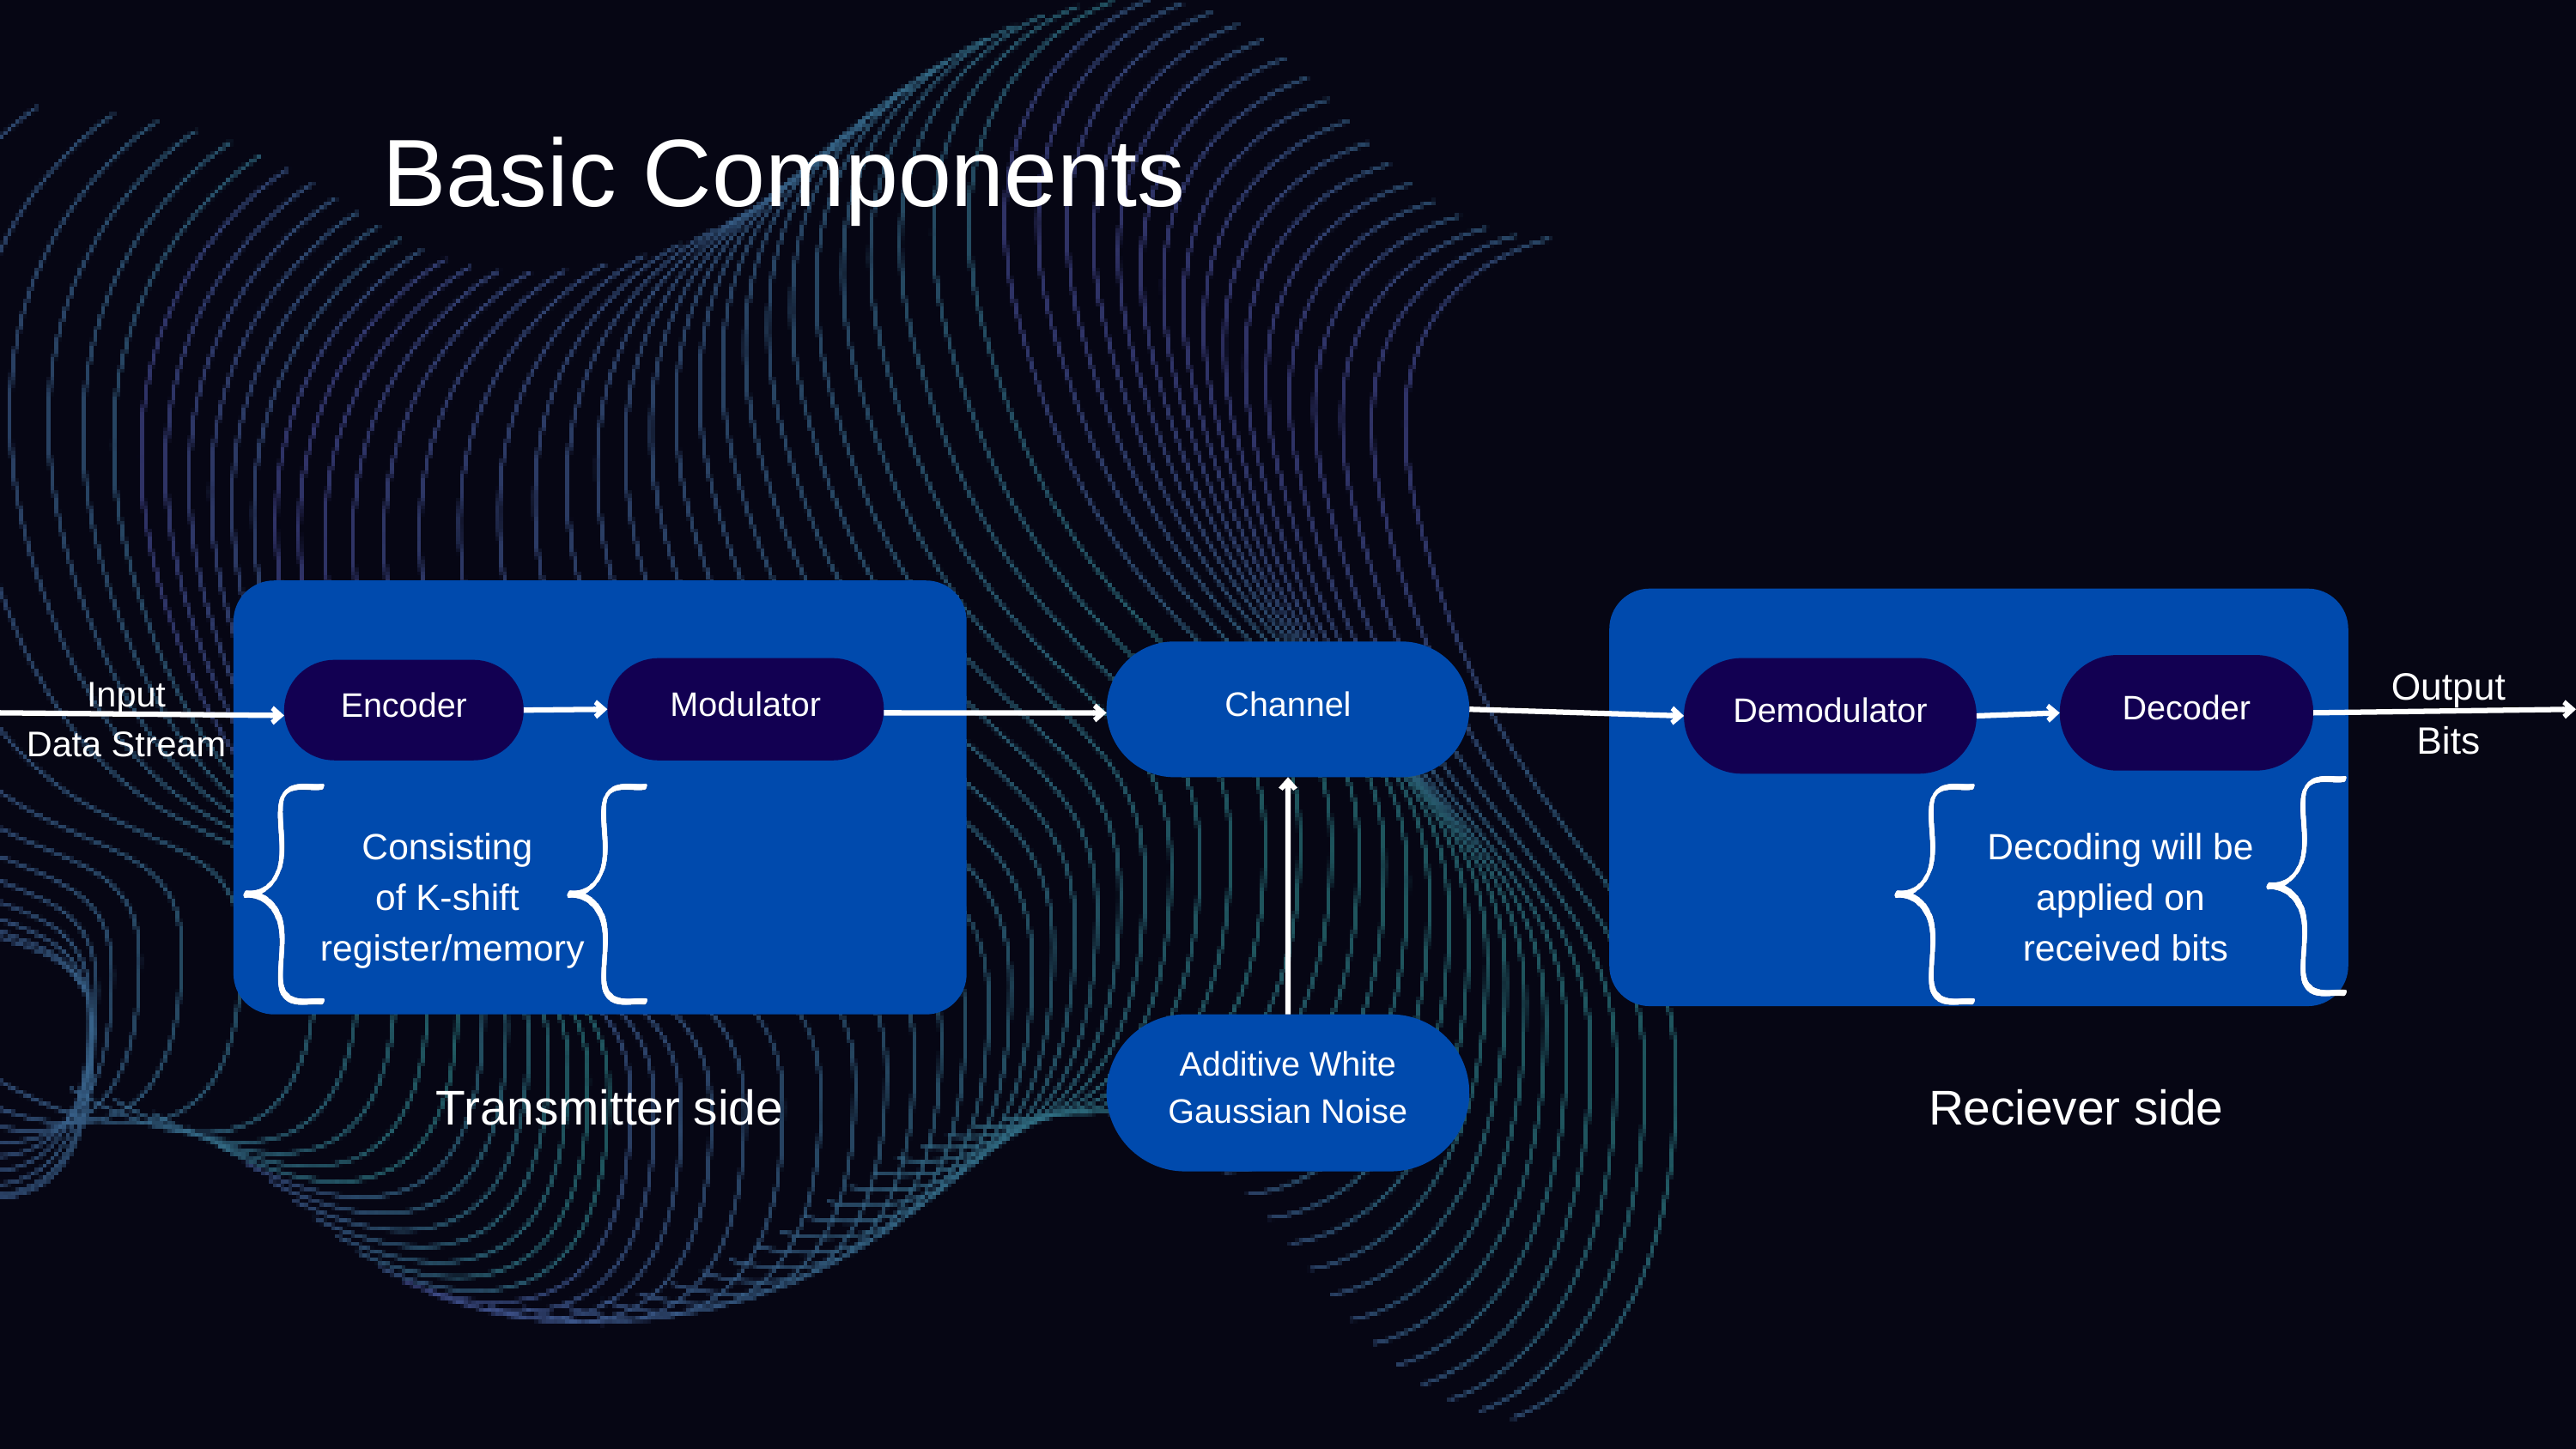

Basic Components

Channel
Output
Bits

Decoder

Modulator

Demodulator

Encoder
Input
Data Stream

Consisting
of K-shift
register/memory
Decoding will be
applied on
received bits

Additive White Gaussian Noise
Transmitter side
Reciever side